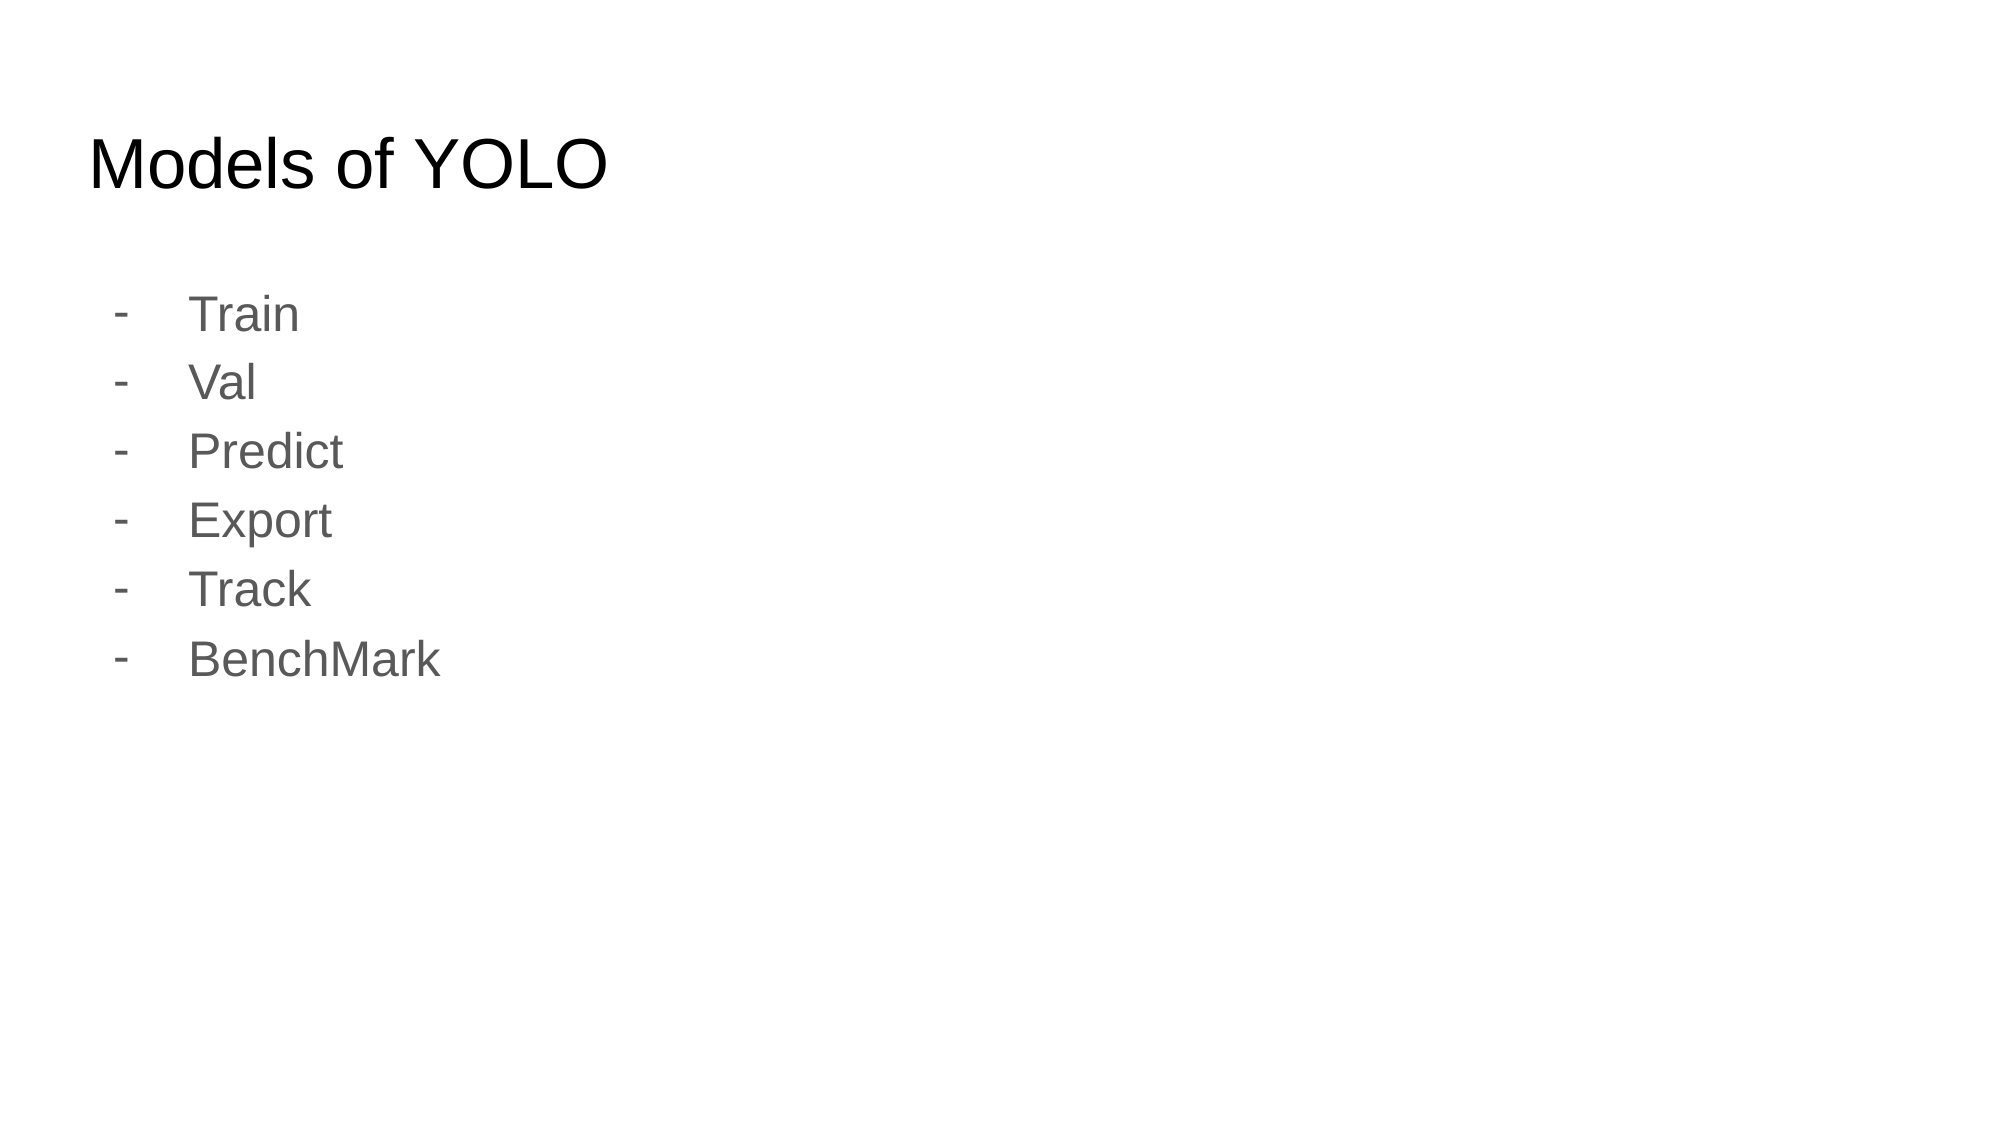

# Models of YOLO
Train
Val
Predict
Export
Track
BenchMark